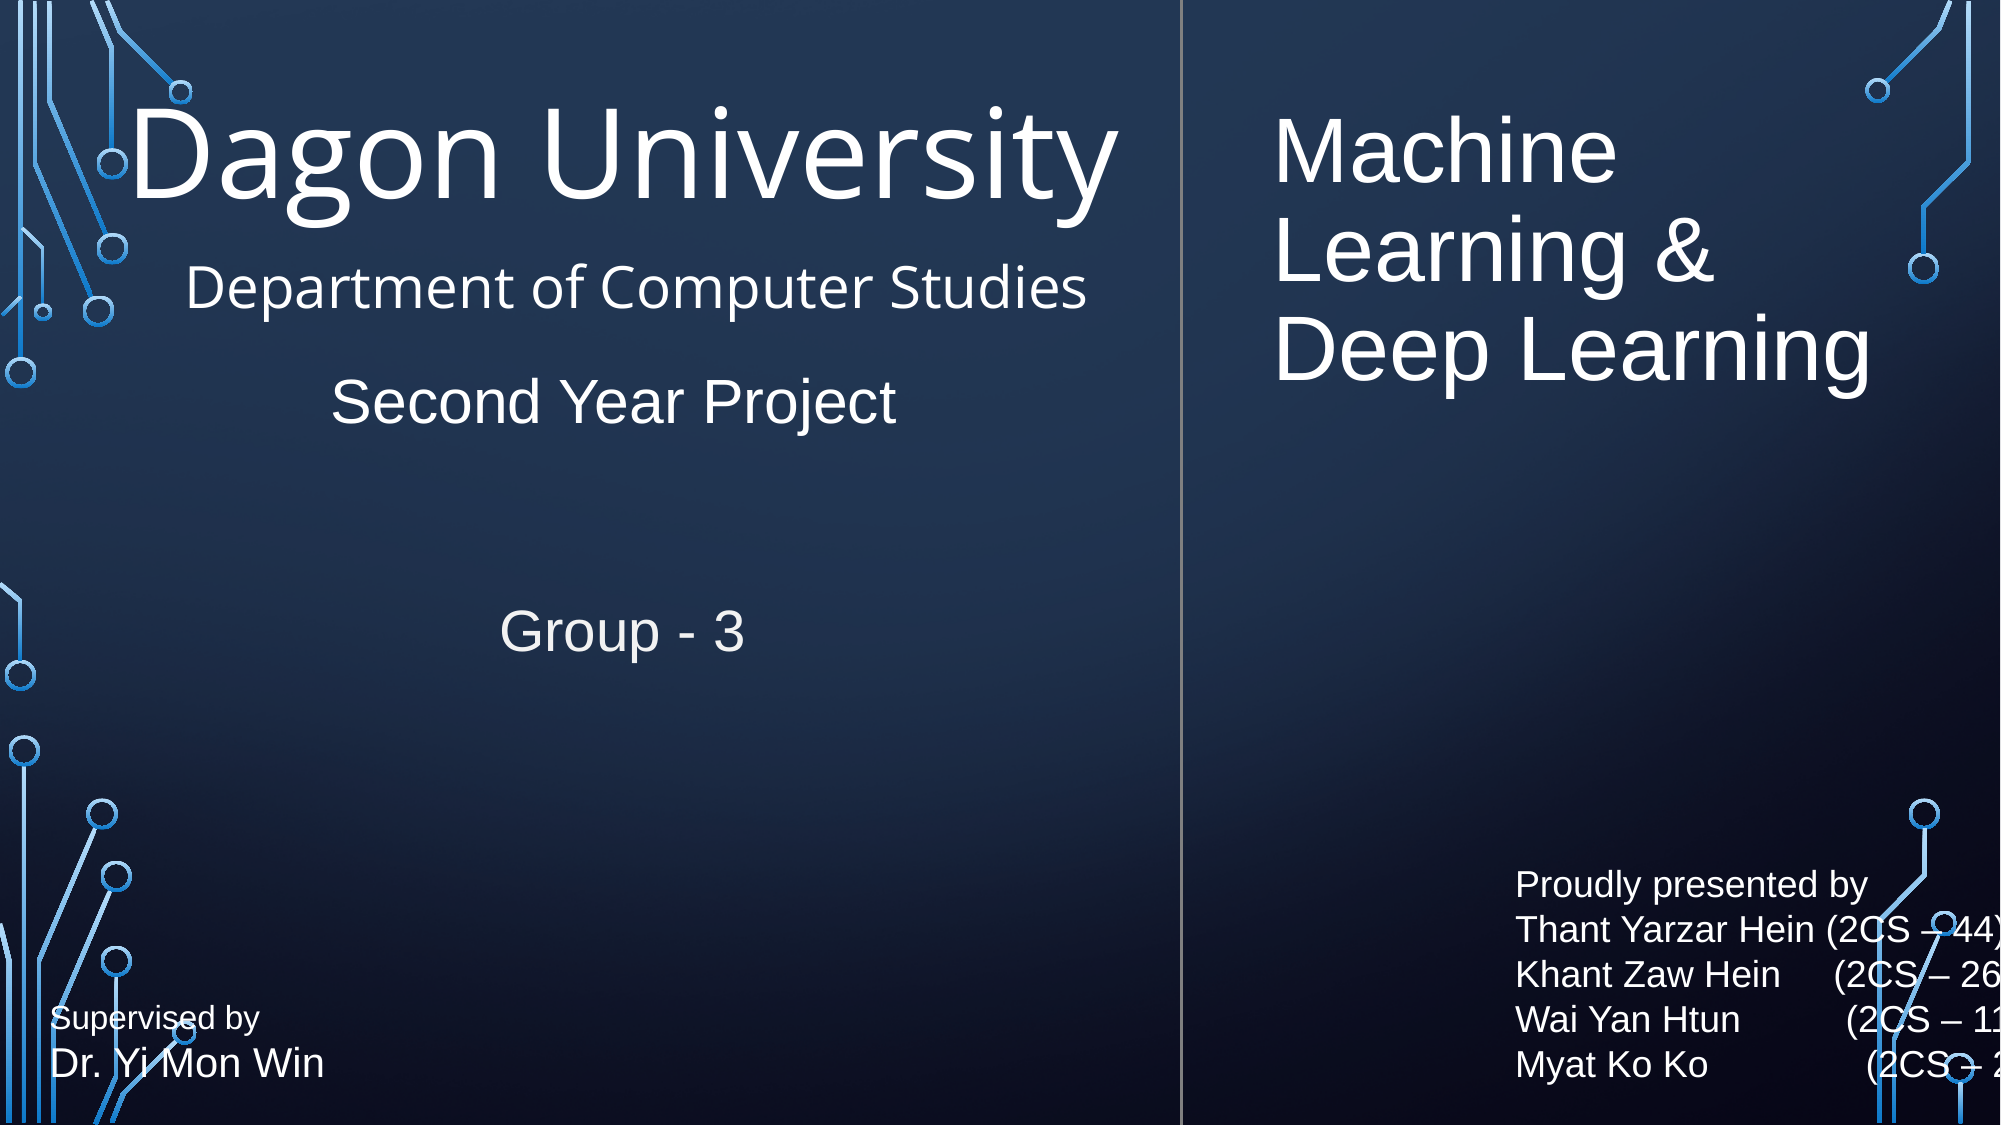

Dagon University
# Machine Learning & Deep Learning
Department of Computer Studies

Second Year Project
Group - 3
Proudly presented by
Thant Yarzar Hein (2CS – 44)
Khant Zaw Hein     (2CS – 26)
Wai Yan Htun          (2CS – 11)
Myat Ko Ko               (2CS – 27)
Supervised by
Dr. Yi Mon Win